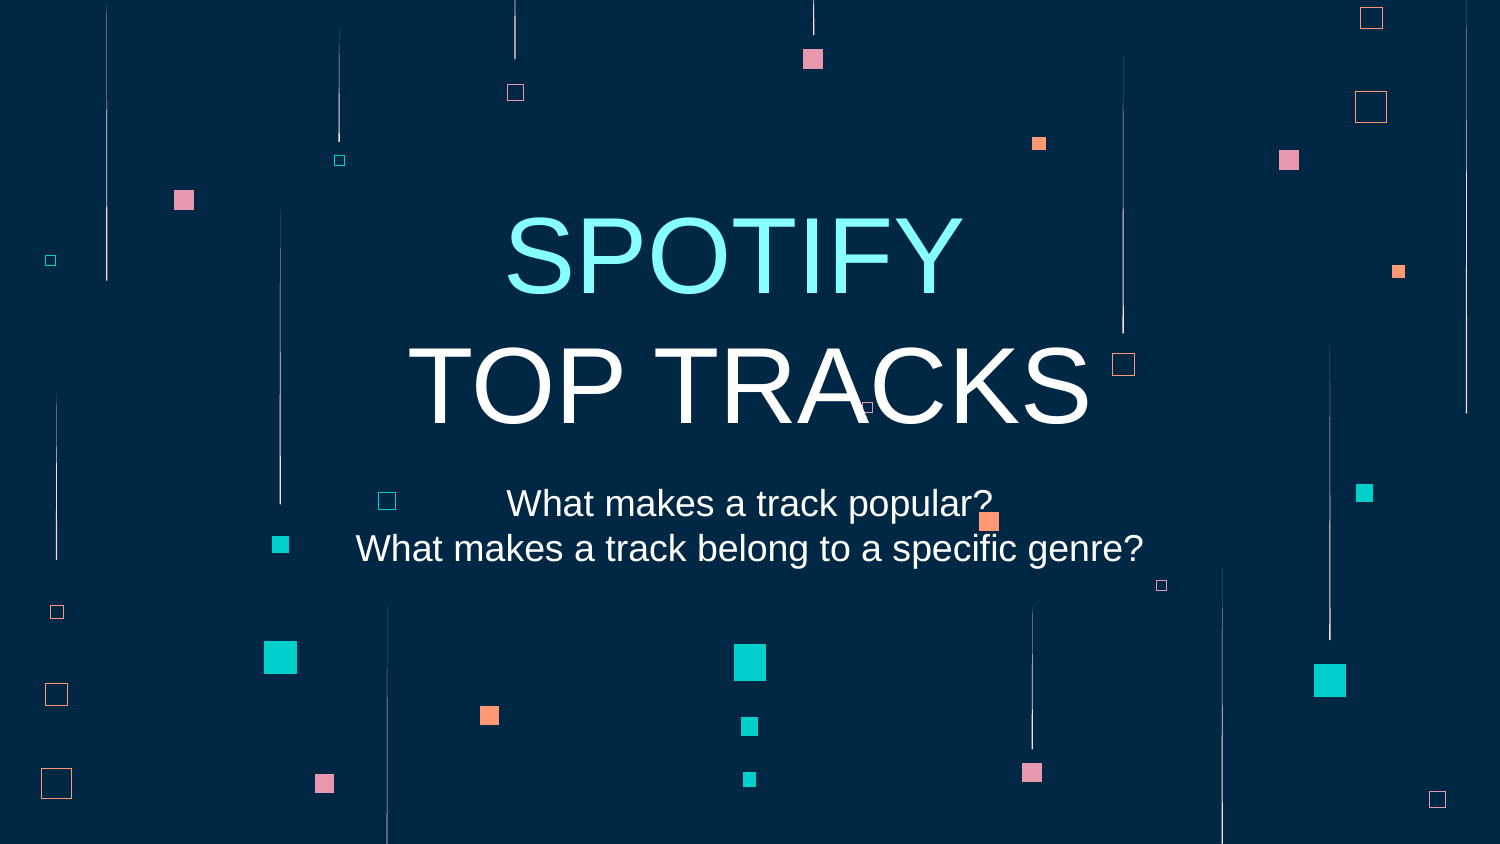

# SPOTIFY TOP TRACKS

What makes a track popular?
What makes a track belong to a specific genre?